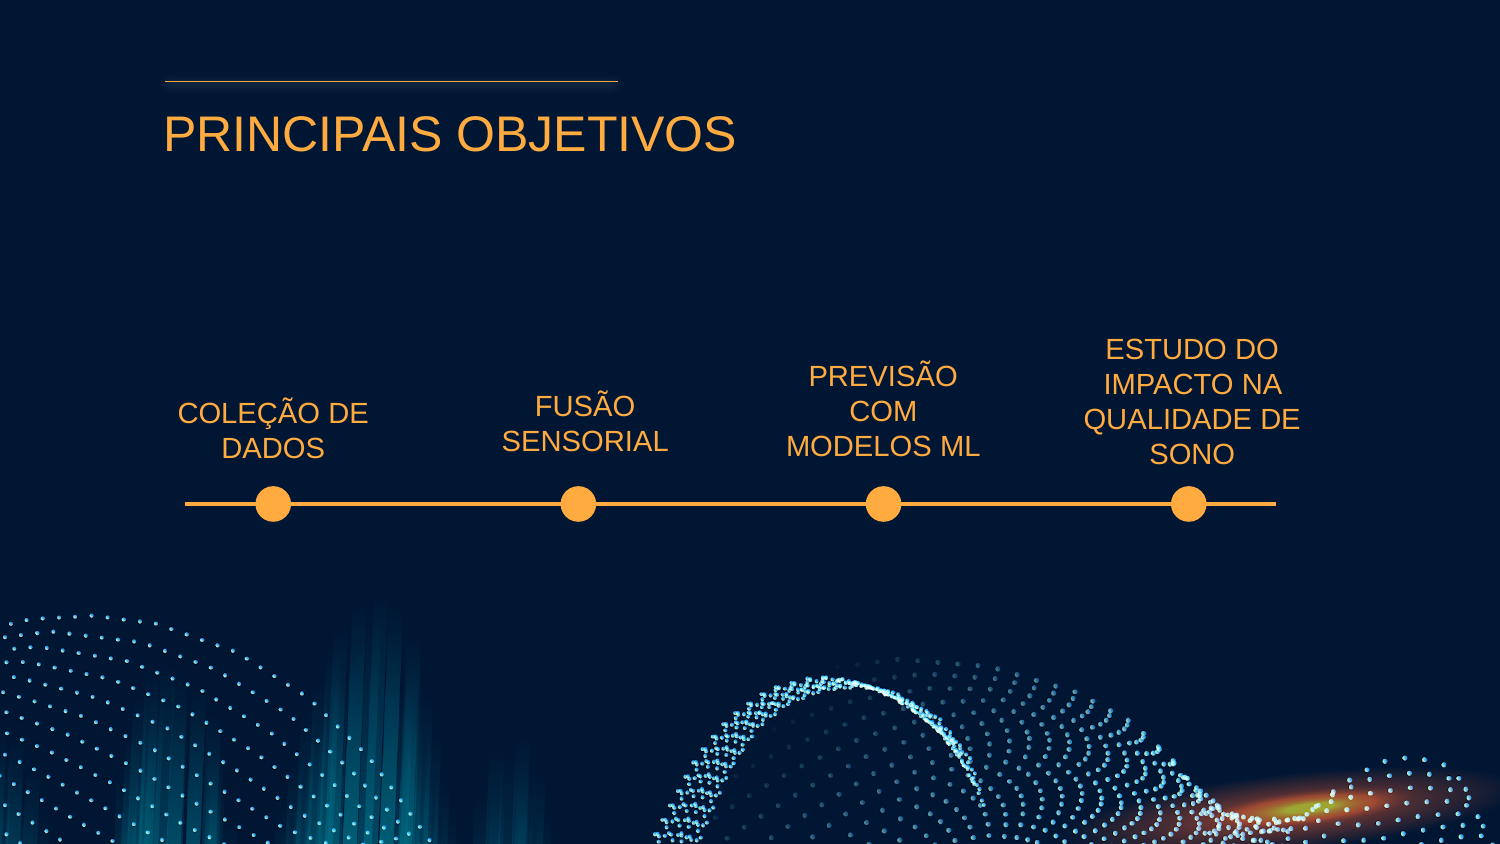

# PRINCIPAIS OBJETIVOS
ESTUDO DO IMPACTO NA QUALIDADE DE SONO
PREVISÃO COM MODELOS ML
FUSÃO SENSORIAL
COLEÇÃO DE DADOS